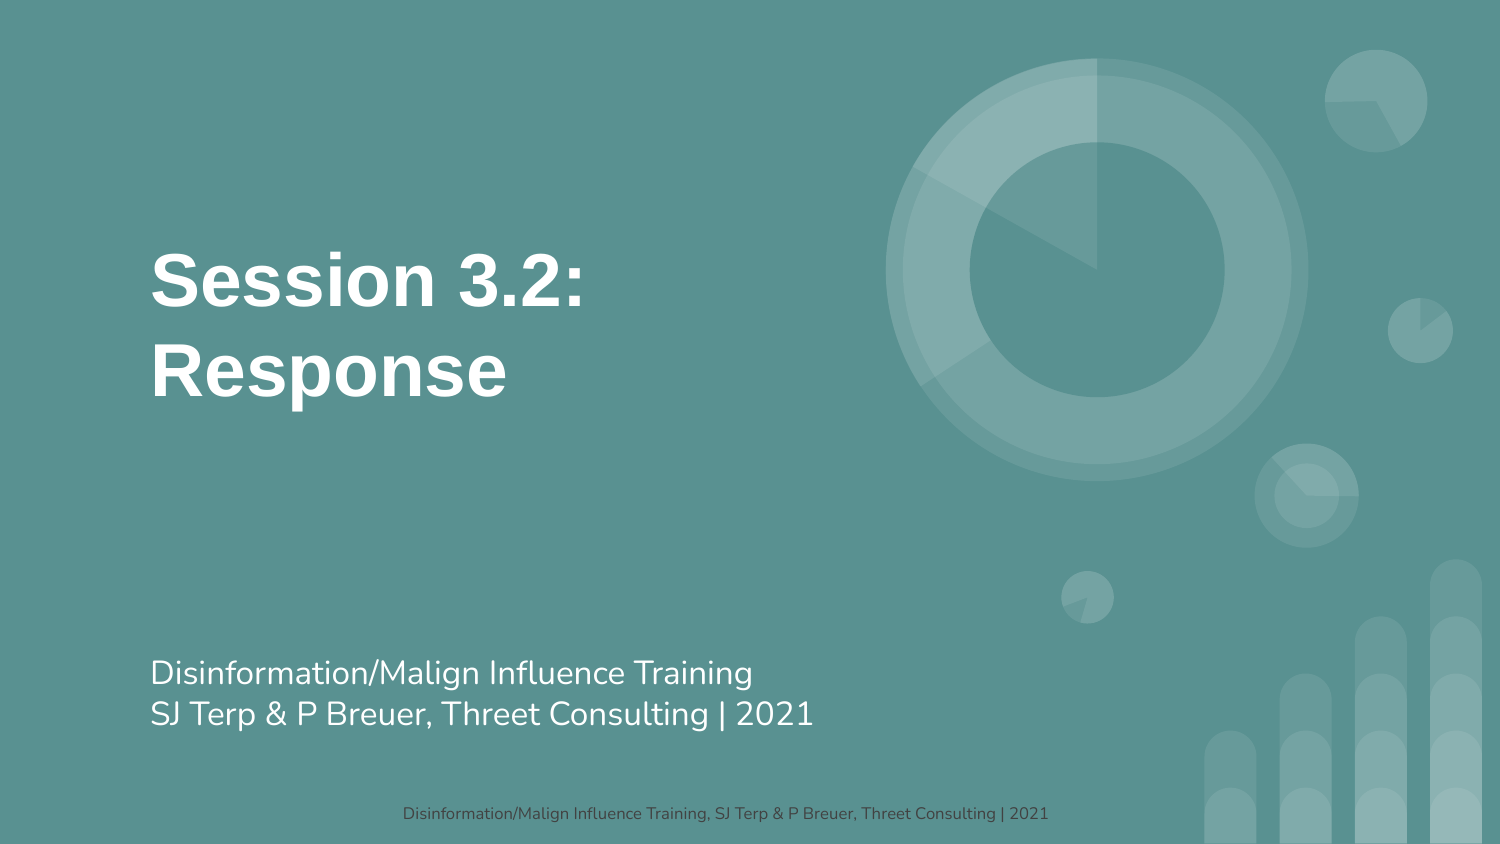

# Session 3.2: Response
Disinformation/Malign Influence Training
SJ Terp & P Breuer, Threet Consulting | 2021